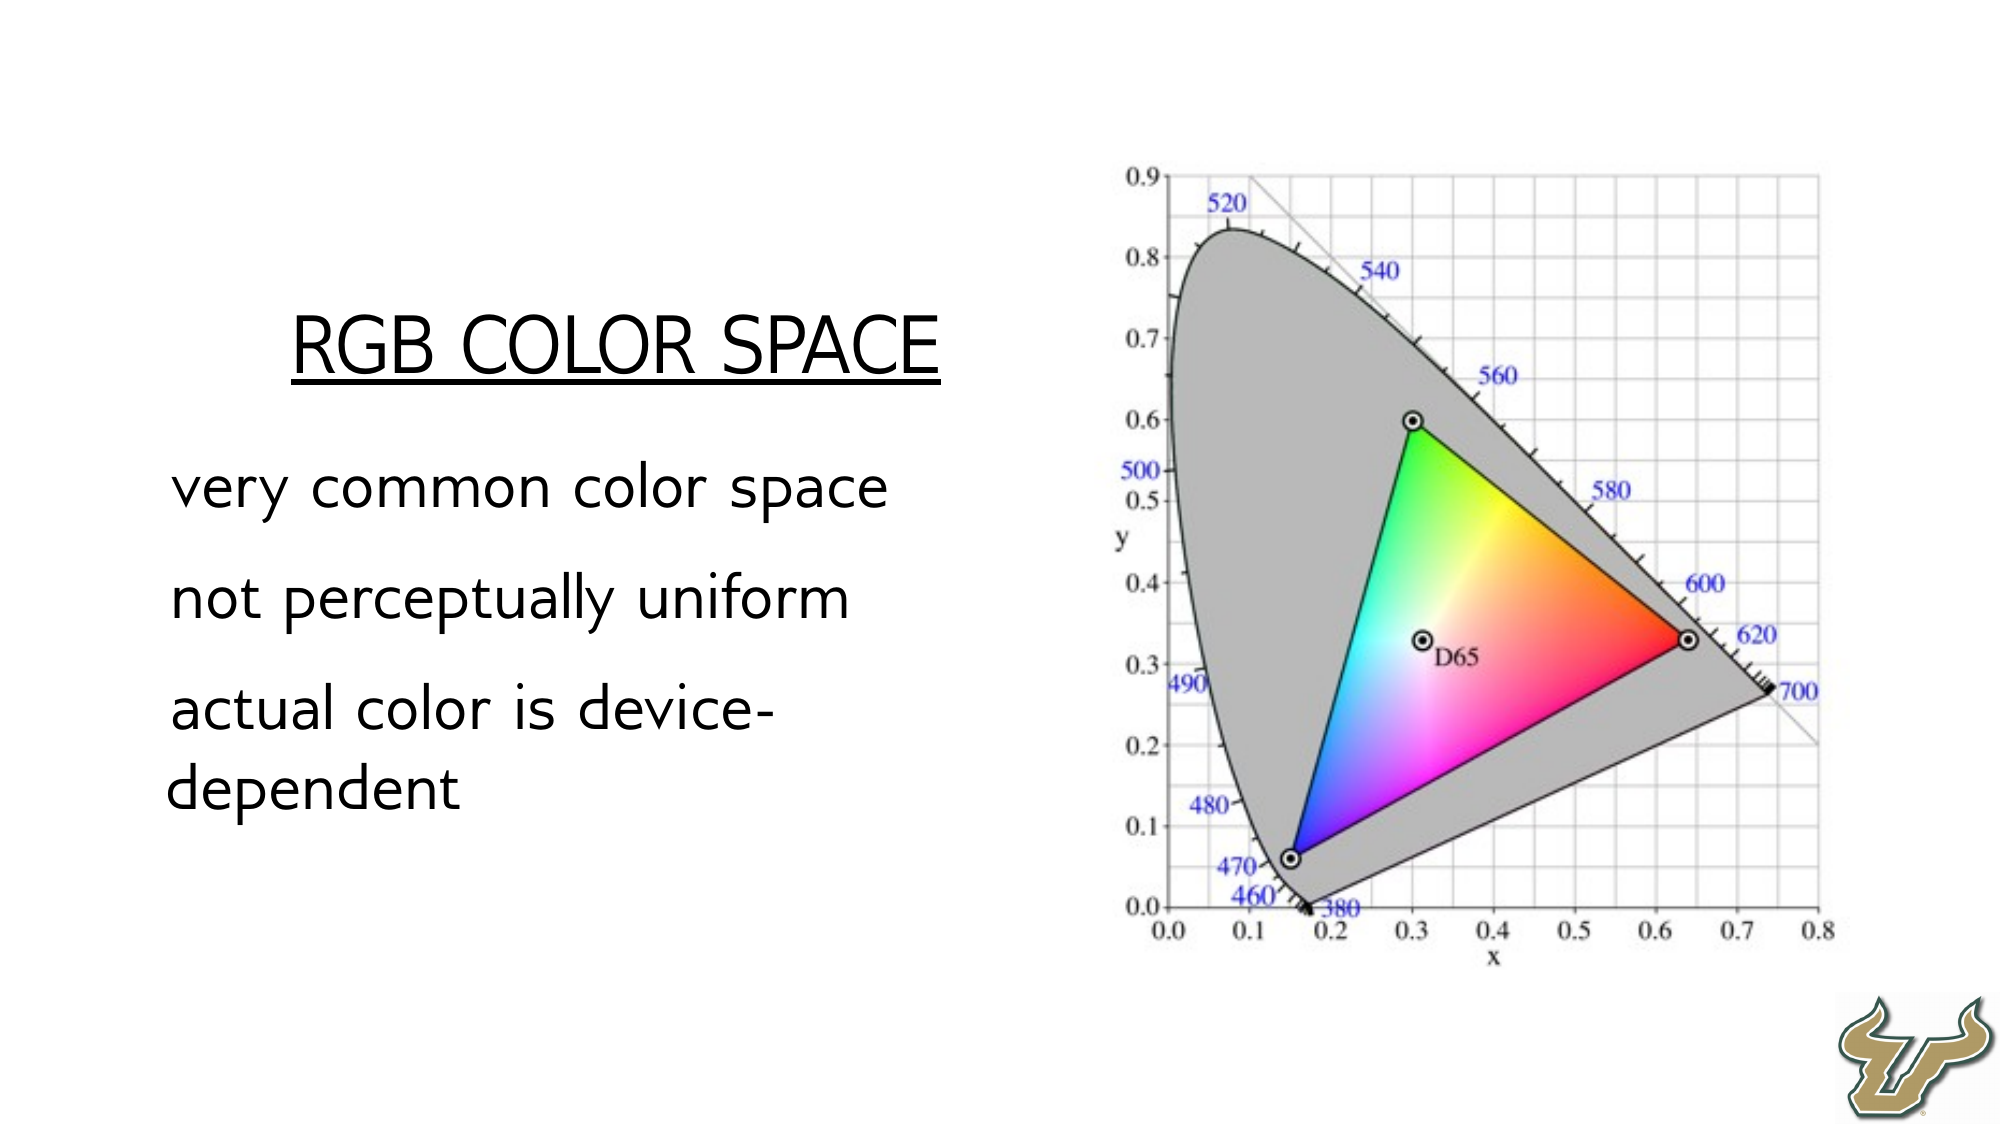

RGB color space
very common color space
not perceptually uniform
actual color is device-dependent

49